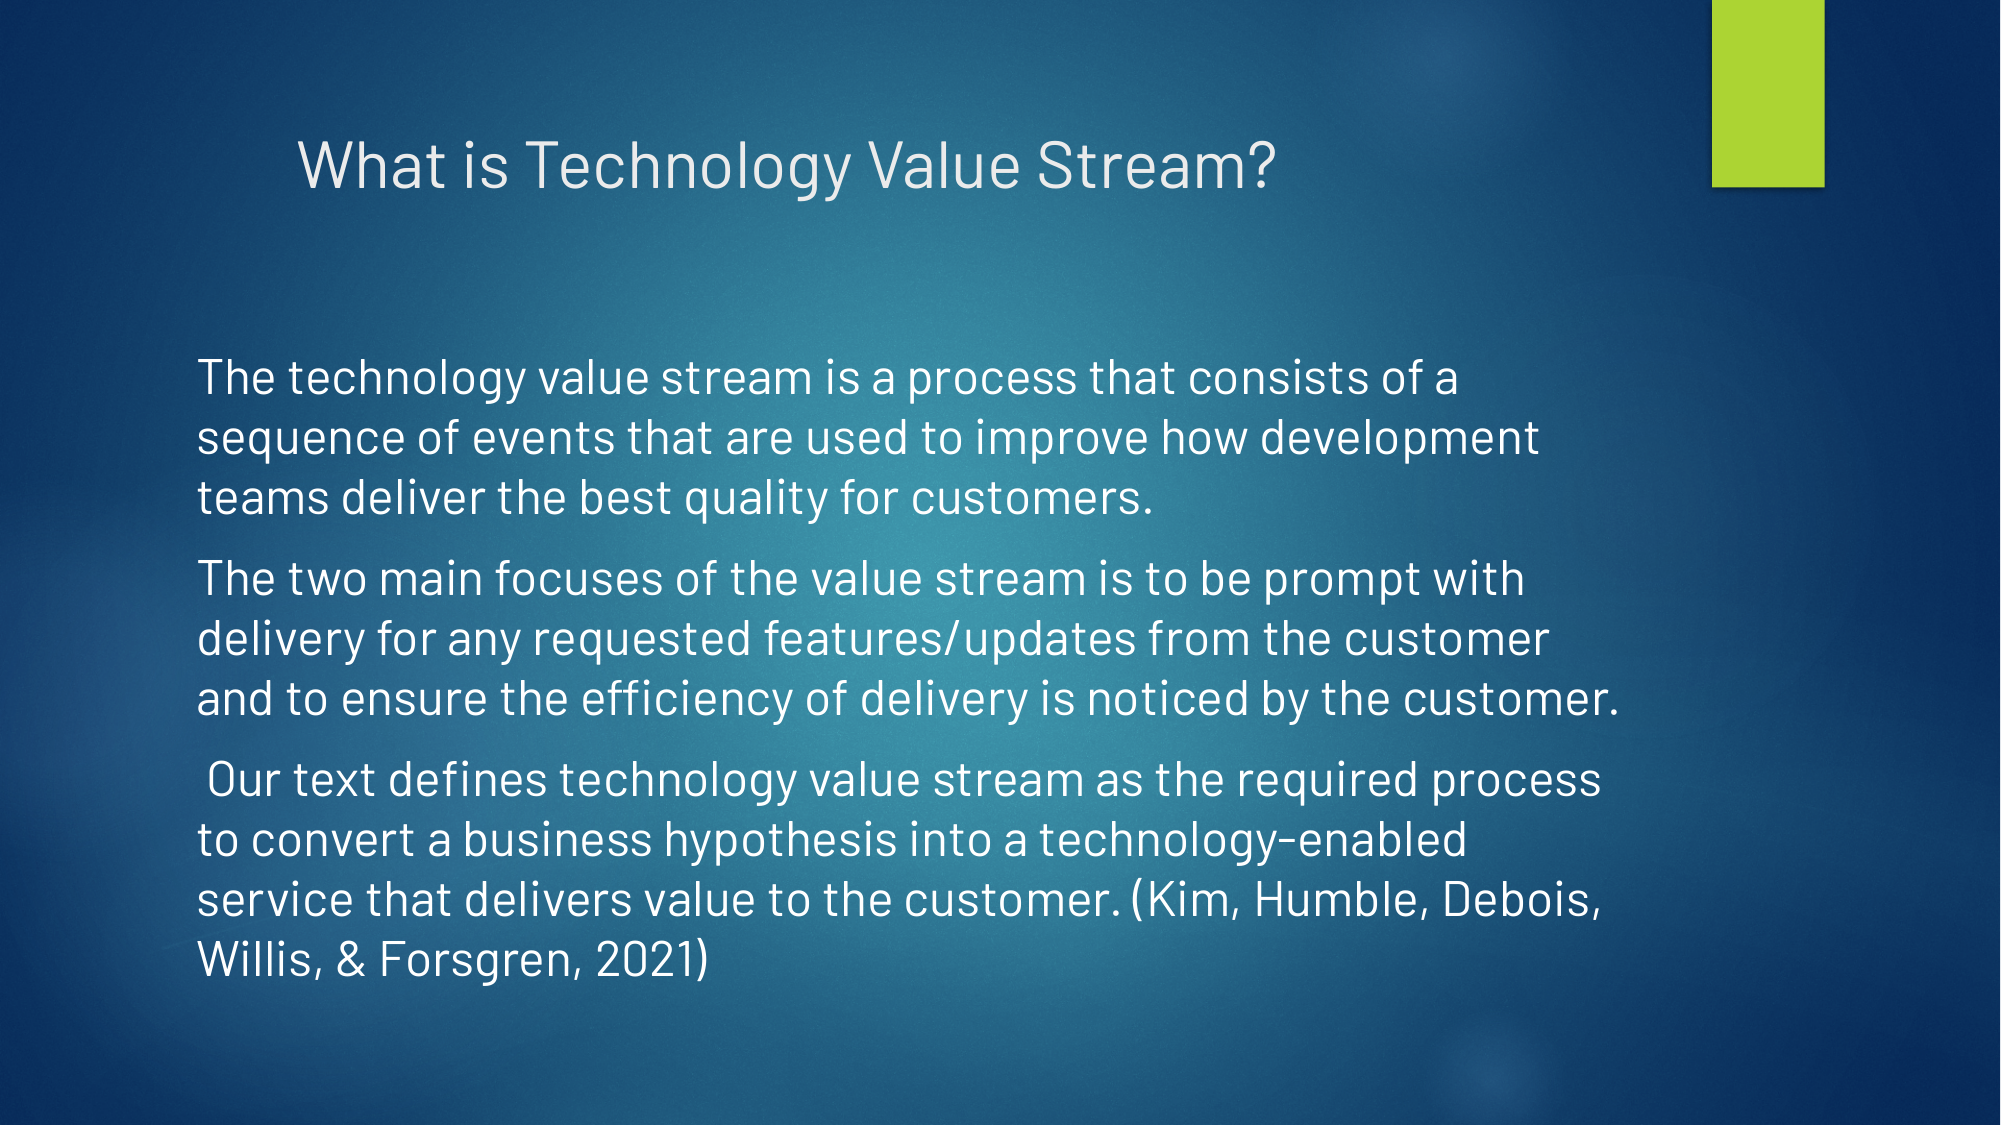

# What is Technology Value Stream?
The technology value stream is a process that consists of a sequence of events that are used to improve how development teams deliver the best quality for customers.
The two main focuses of the value stream is to be prompt with delivery for any requested features/updates from the customer and to ensure the efficiency of delivery is noticed by the customer.
 Our text defines technology value stream as the required process to convert a business hypothesis into a technology-enabled service that delivers value to the customer. (Kim, Humble, Debois, Willis, & Forsgren, 2021)